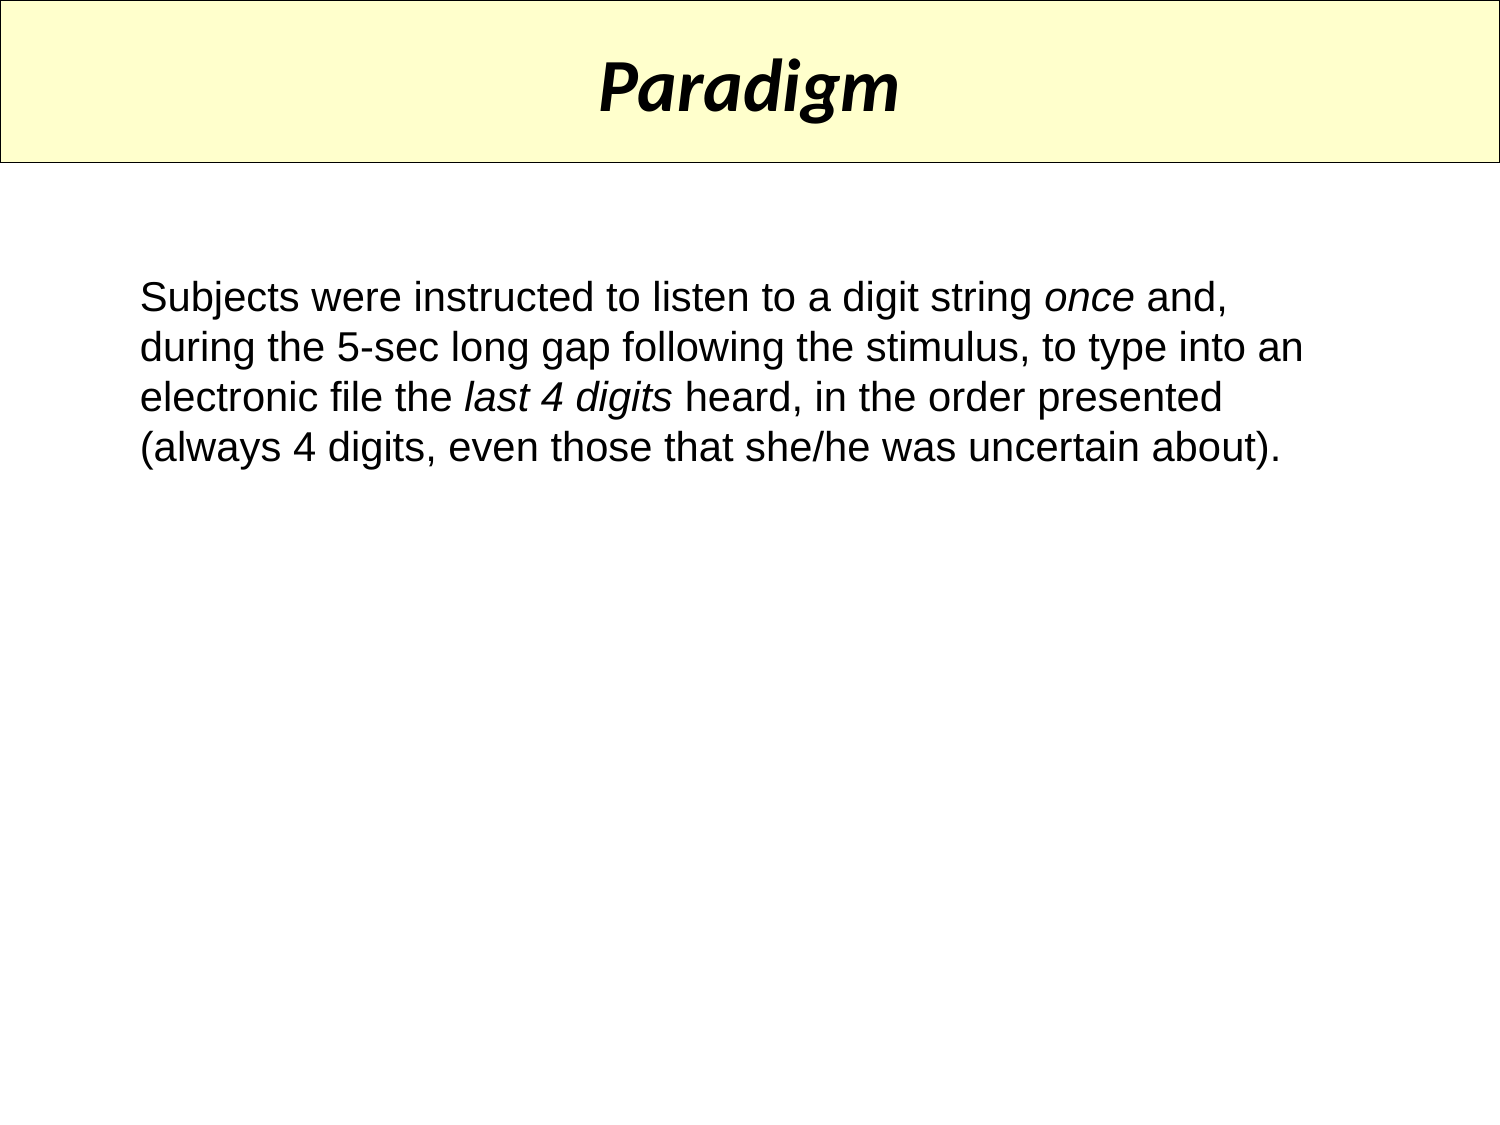

Paradigm
Subjects were instructed to listen to a digit string once and, during the 5-sec long gap following the stimulus, to type into an electronic file the last 4 digits heard, in the order presented (always 4 digits, even those that she/he was uncertain about).